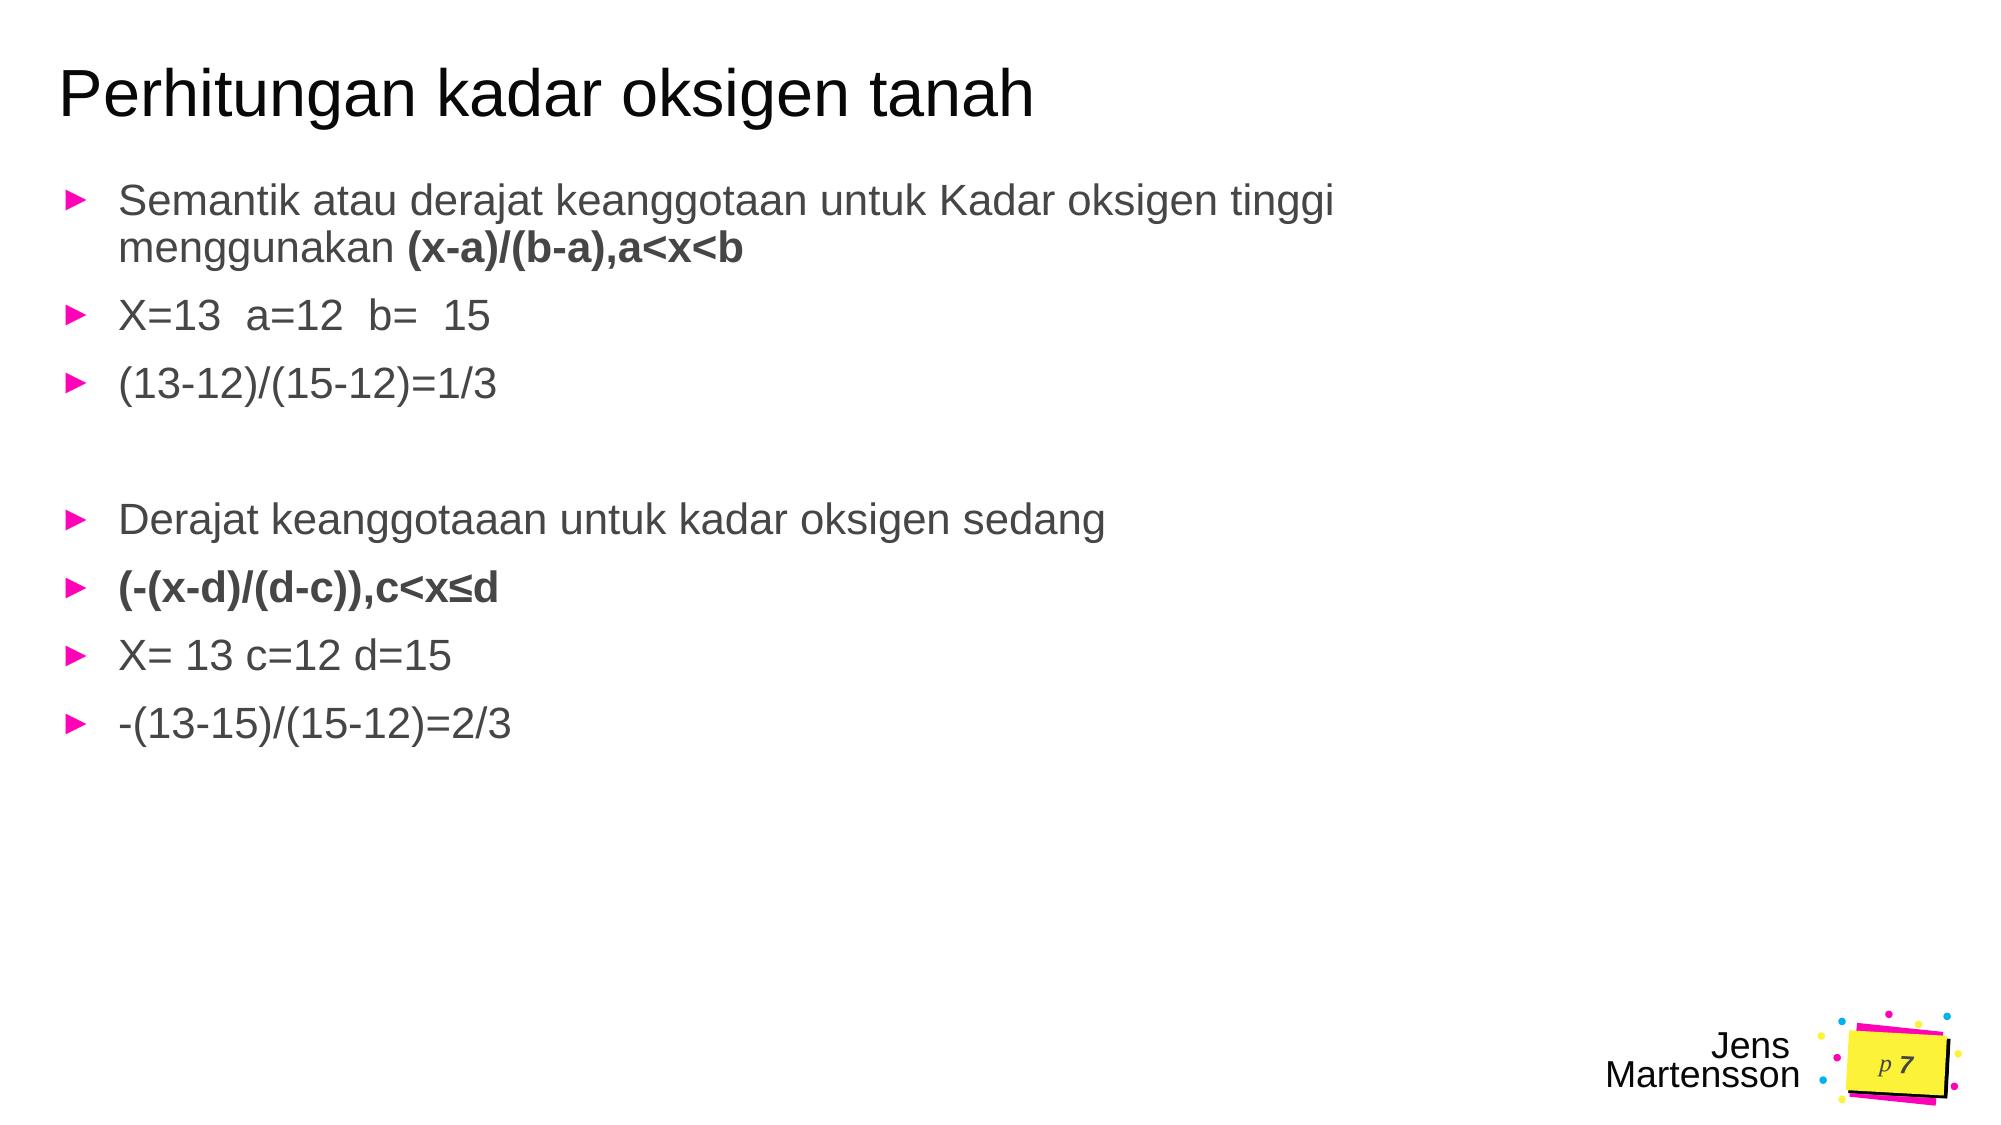

# Perhitungan kadar oksigen tanah
Semantik atau derajat keanggotaan untuk Kadar oksigen tinggi menggunakan (x-a)/(b-a),a<x<b
X=13  a=12  b=  15
(13-12)/(15-12)=1/3

Derajat keanggotaaan untuk kadar oksigen sedang
(-(x-d)/(d-c)),c<x≤d
X= 13 c=12 d=15
-(13-15)/(15-12)=2/3

p 7